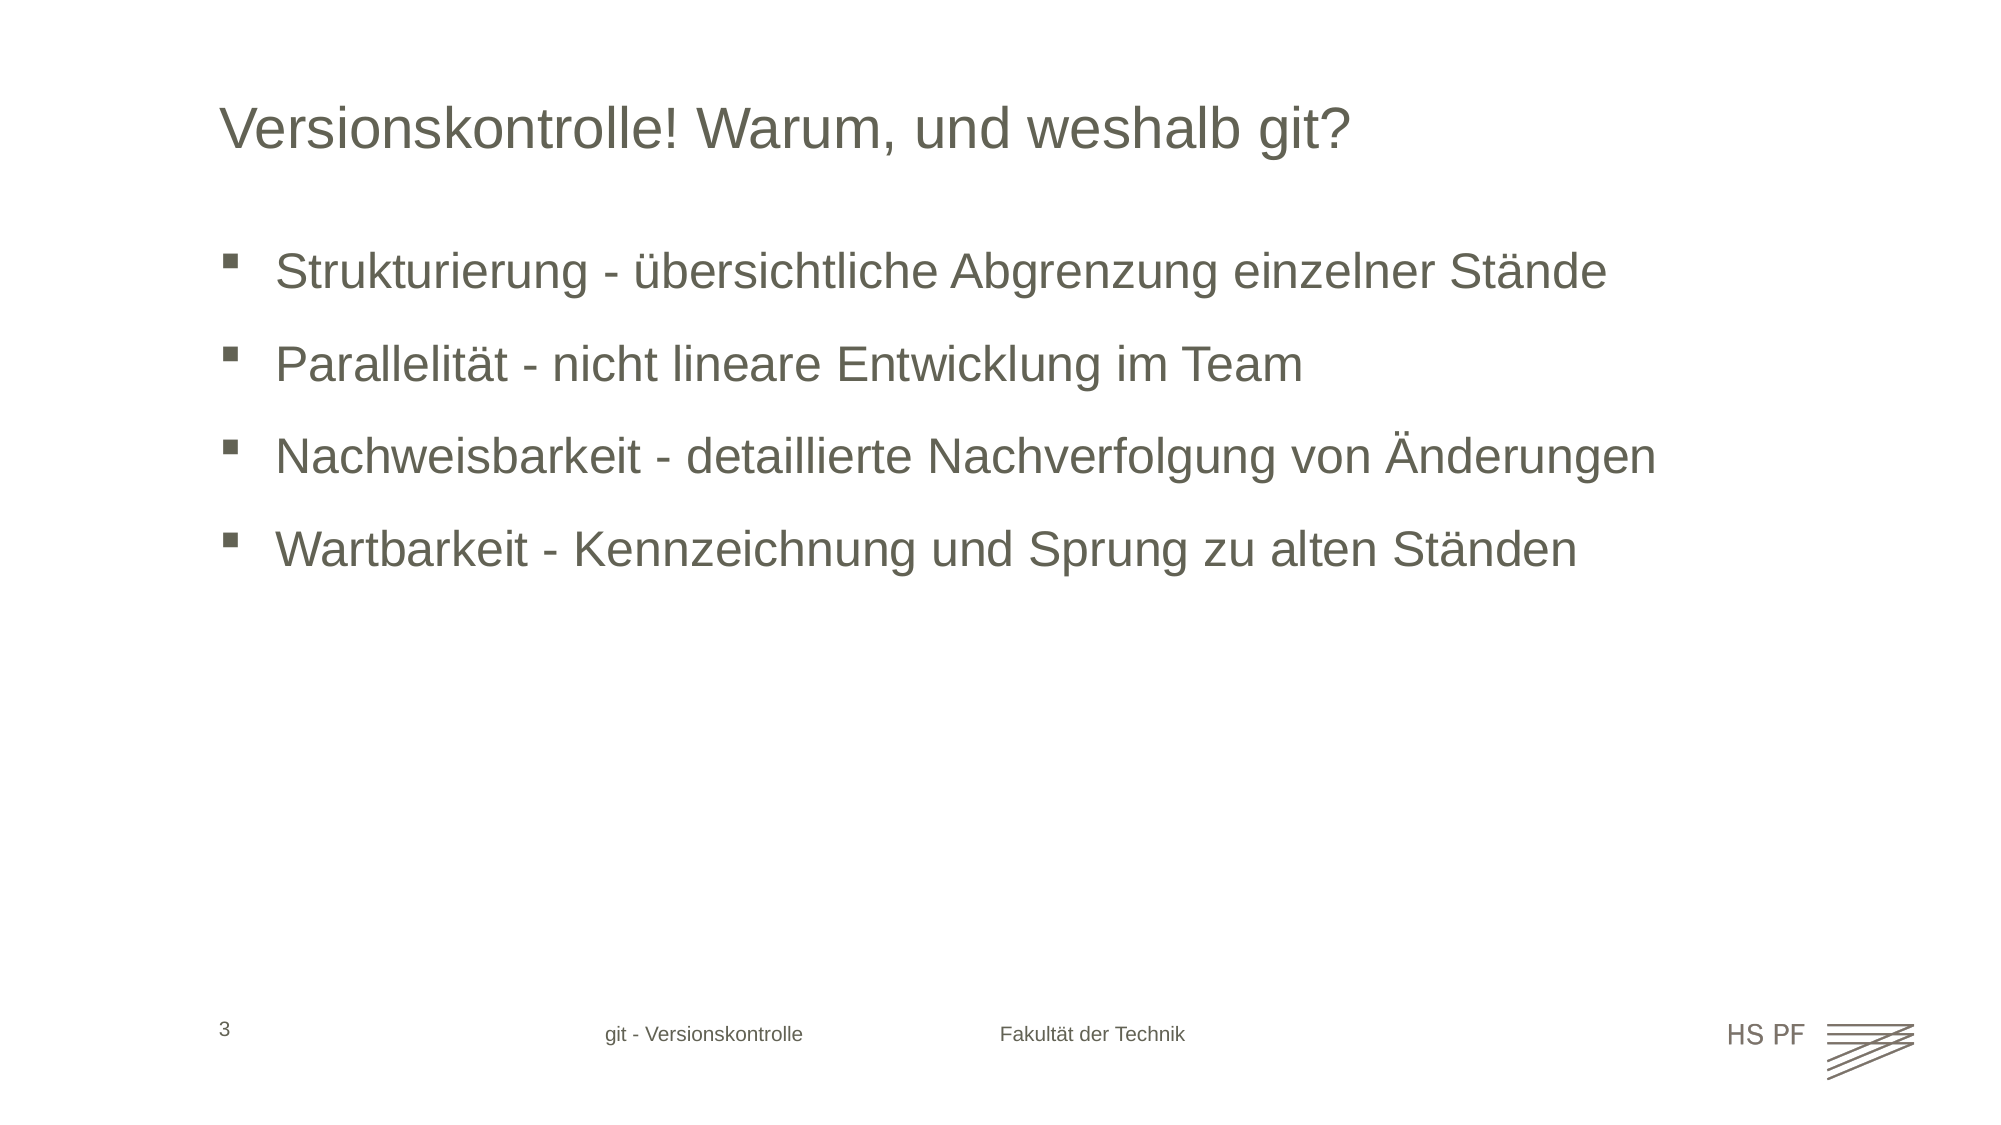

# Versionskontrolle! Warum, und weshalb git?
Strukturierung - übersichtliche Abgrenzung einzelner Stände
Parallelität - nicht lineare Entwicklung im Team
Nachweisbarkeit - detaillierte Nachverfolgung von Änderungen
Wartbarkeit - Kennzeichnung und Sprung zu alten Ständen